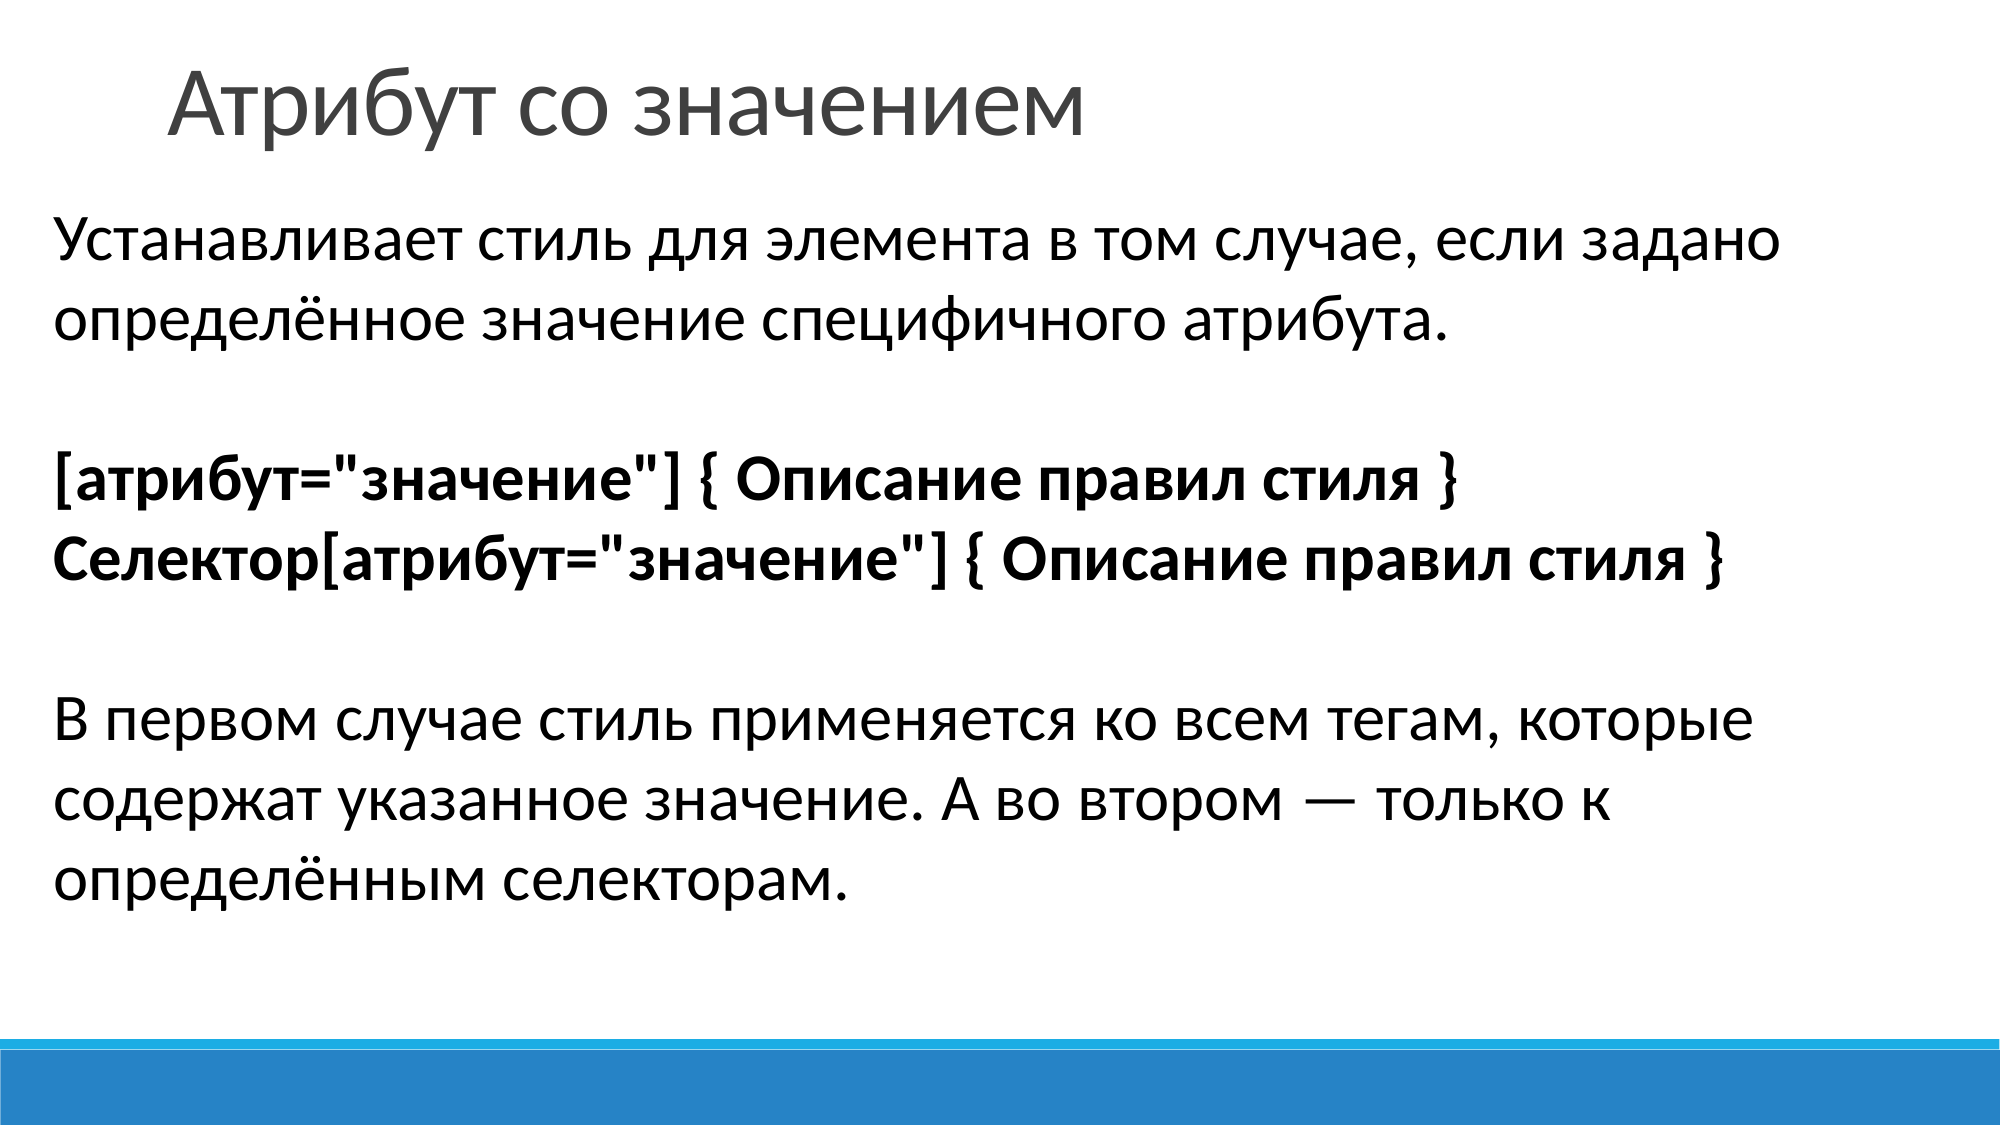

Атрибут со значением
Устанавливает стиль для элемента в том случае, если задано определённое значение специфичного атрибута.

[атрибут="значение"] { Описание правил стиля } 
Селектор[атрибут="значение"] { Описание правил стиля }

В первом случае стиль применяется ко всем тегам, которые содержат указанное значение. А во втором — только к определённым селекторам.